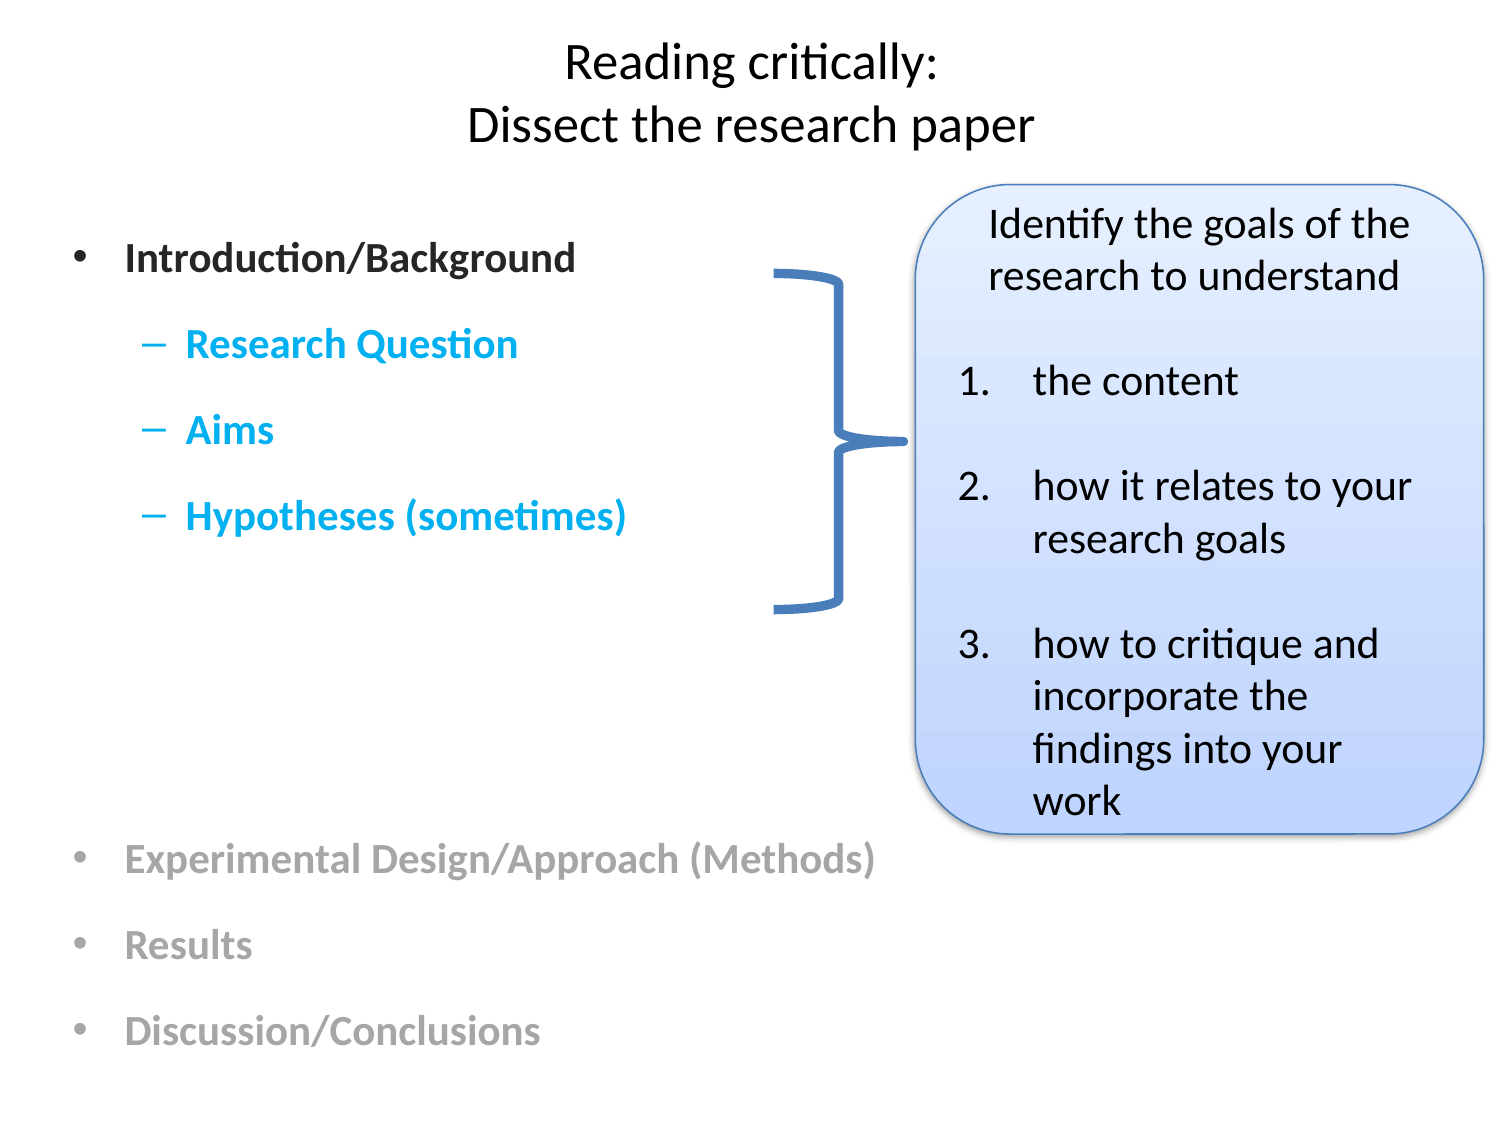

# Reading critically: Dissect the research paper
Identify the goals of the research to understand

the content

how it relates to your research goals

how to critique and incorporate the findings into your work
Introduction/Background
Research Question
Aims
Hypotheses (sometimes)

Experimental Design/Approach (Methods)
Results
Discussion/Conclusions